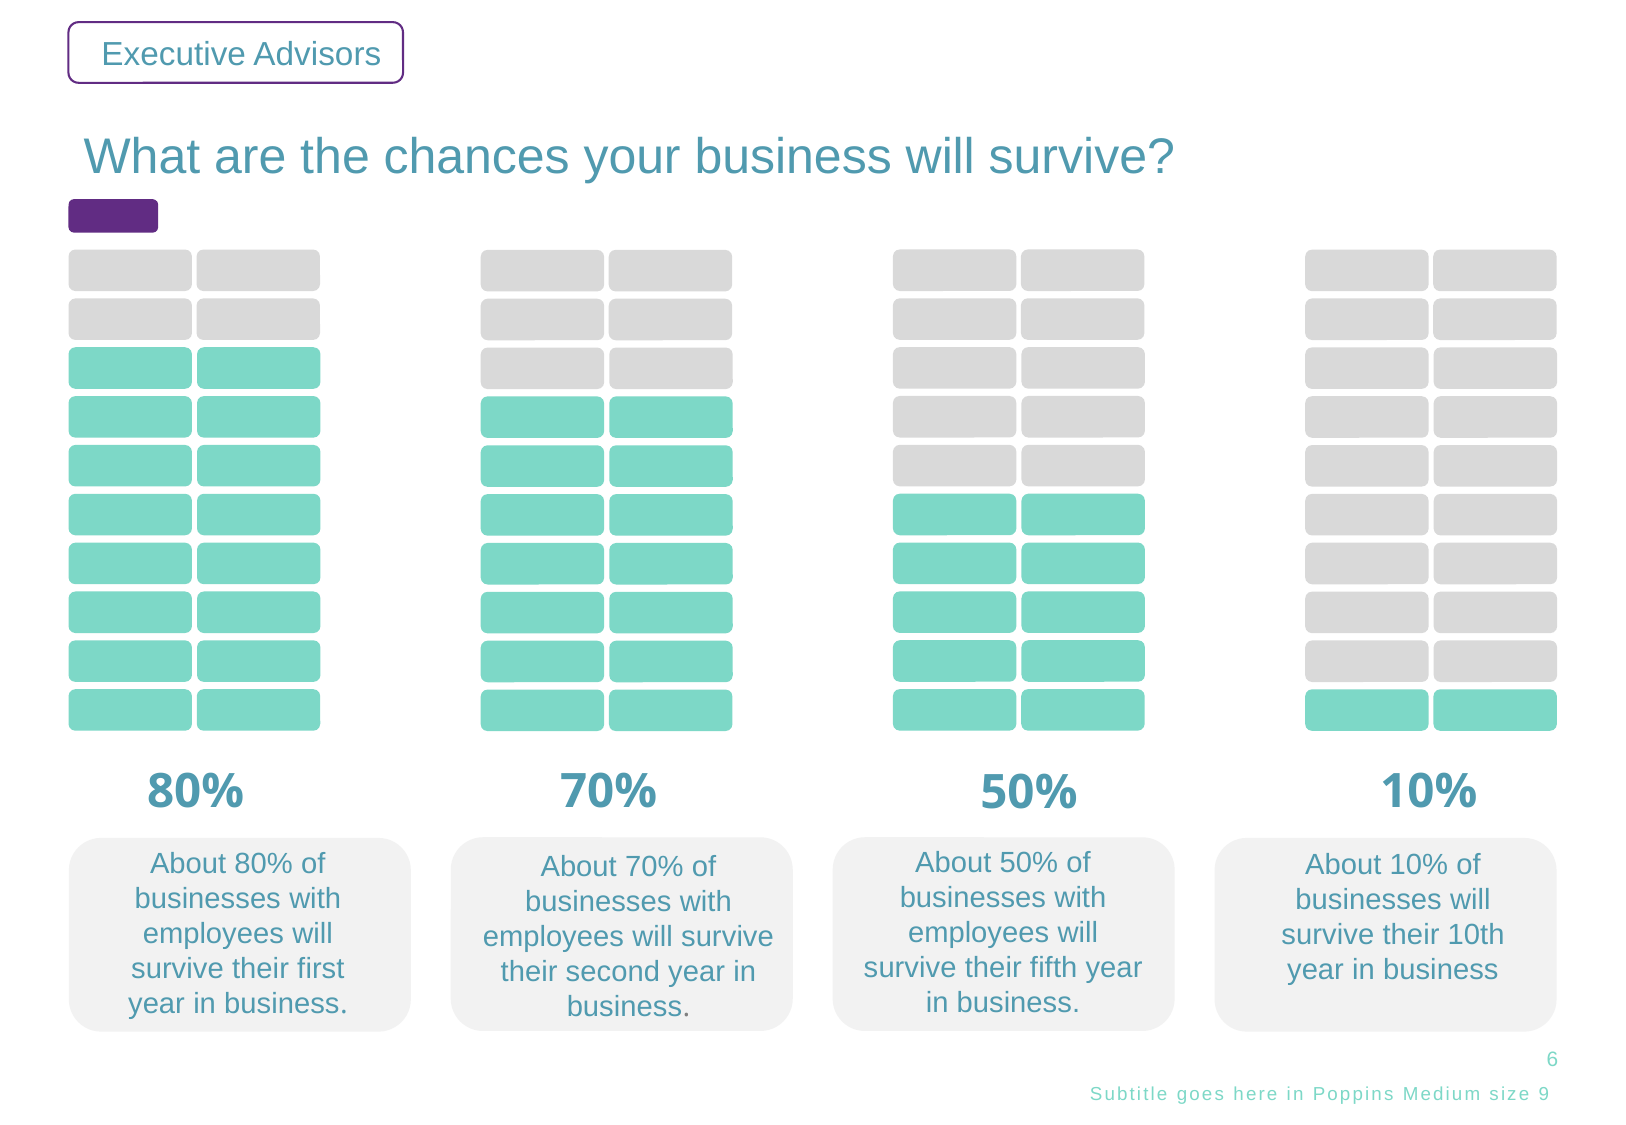

# What are the chances your business will survive?

80%
70%
10%
50%
About 50% of businesses with employees will survive their fifth year in business.
About 80% of businesses with employees will survive their first year in business.
About 10% of businesses will survive their 10th year in business
About 70% of businesses with employees will survive their second year in business.

6
Subtitle goes here in Poppins Medium size 9